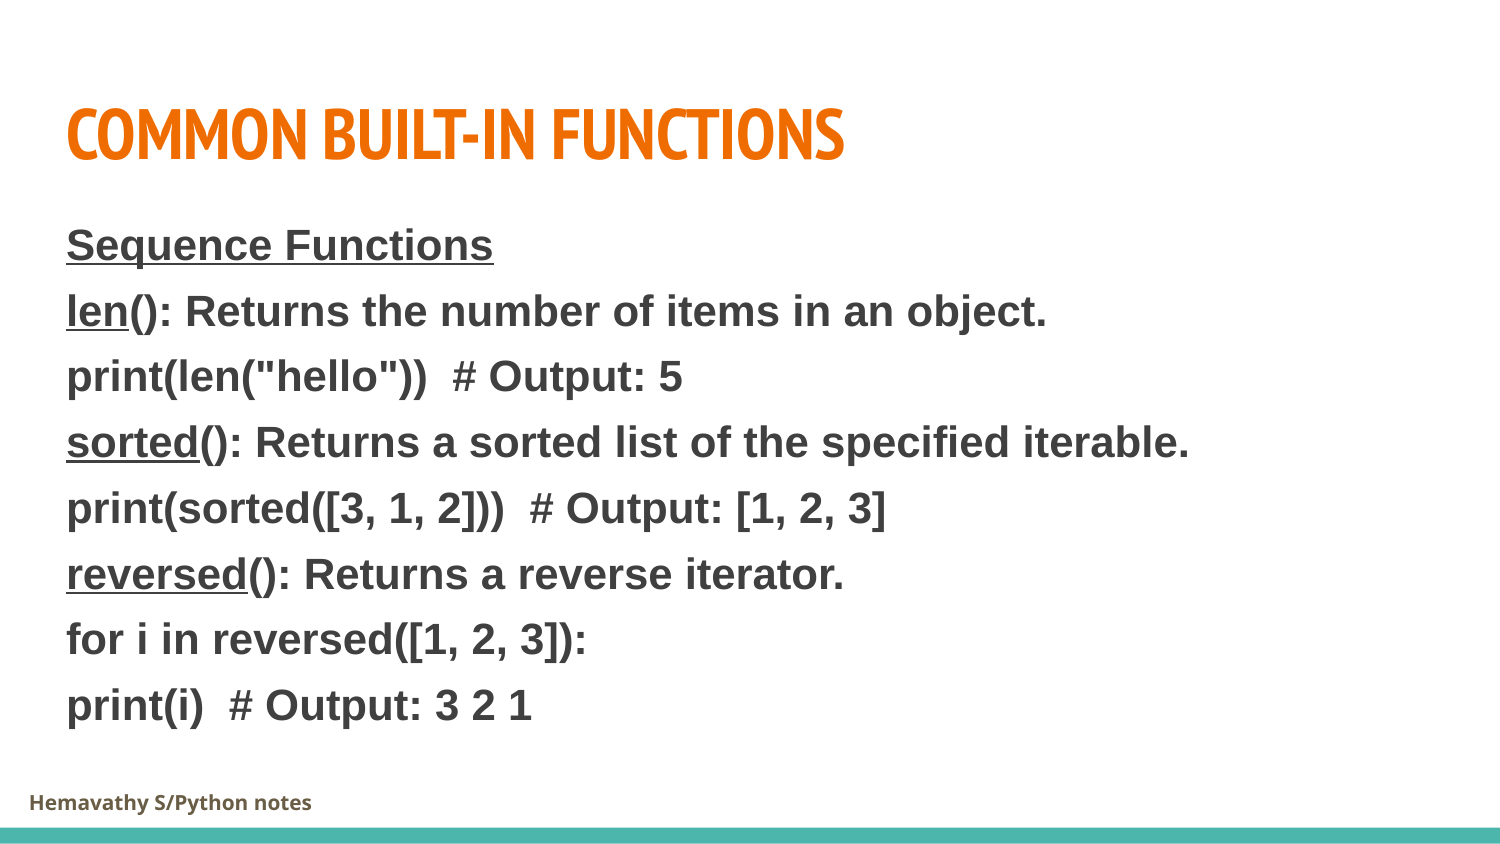

# COMMON BUILT-IN FUNCTIONS
Sequence Functions
len(): Returns the number of items in an object.
print(len("hello"))  # Output: 5
sorted(): Returns a sorted list of the specified iterable.
print(sorted([3, 1, 2]))  # Output: [1, 2, 3]
reversed(): Returns a reverse iterator.
for i in reversed([1, 2, 3]):
print(i)  # Output: 3 2 1